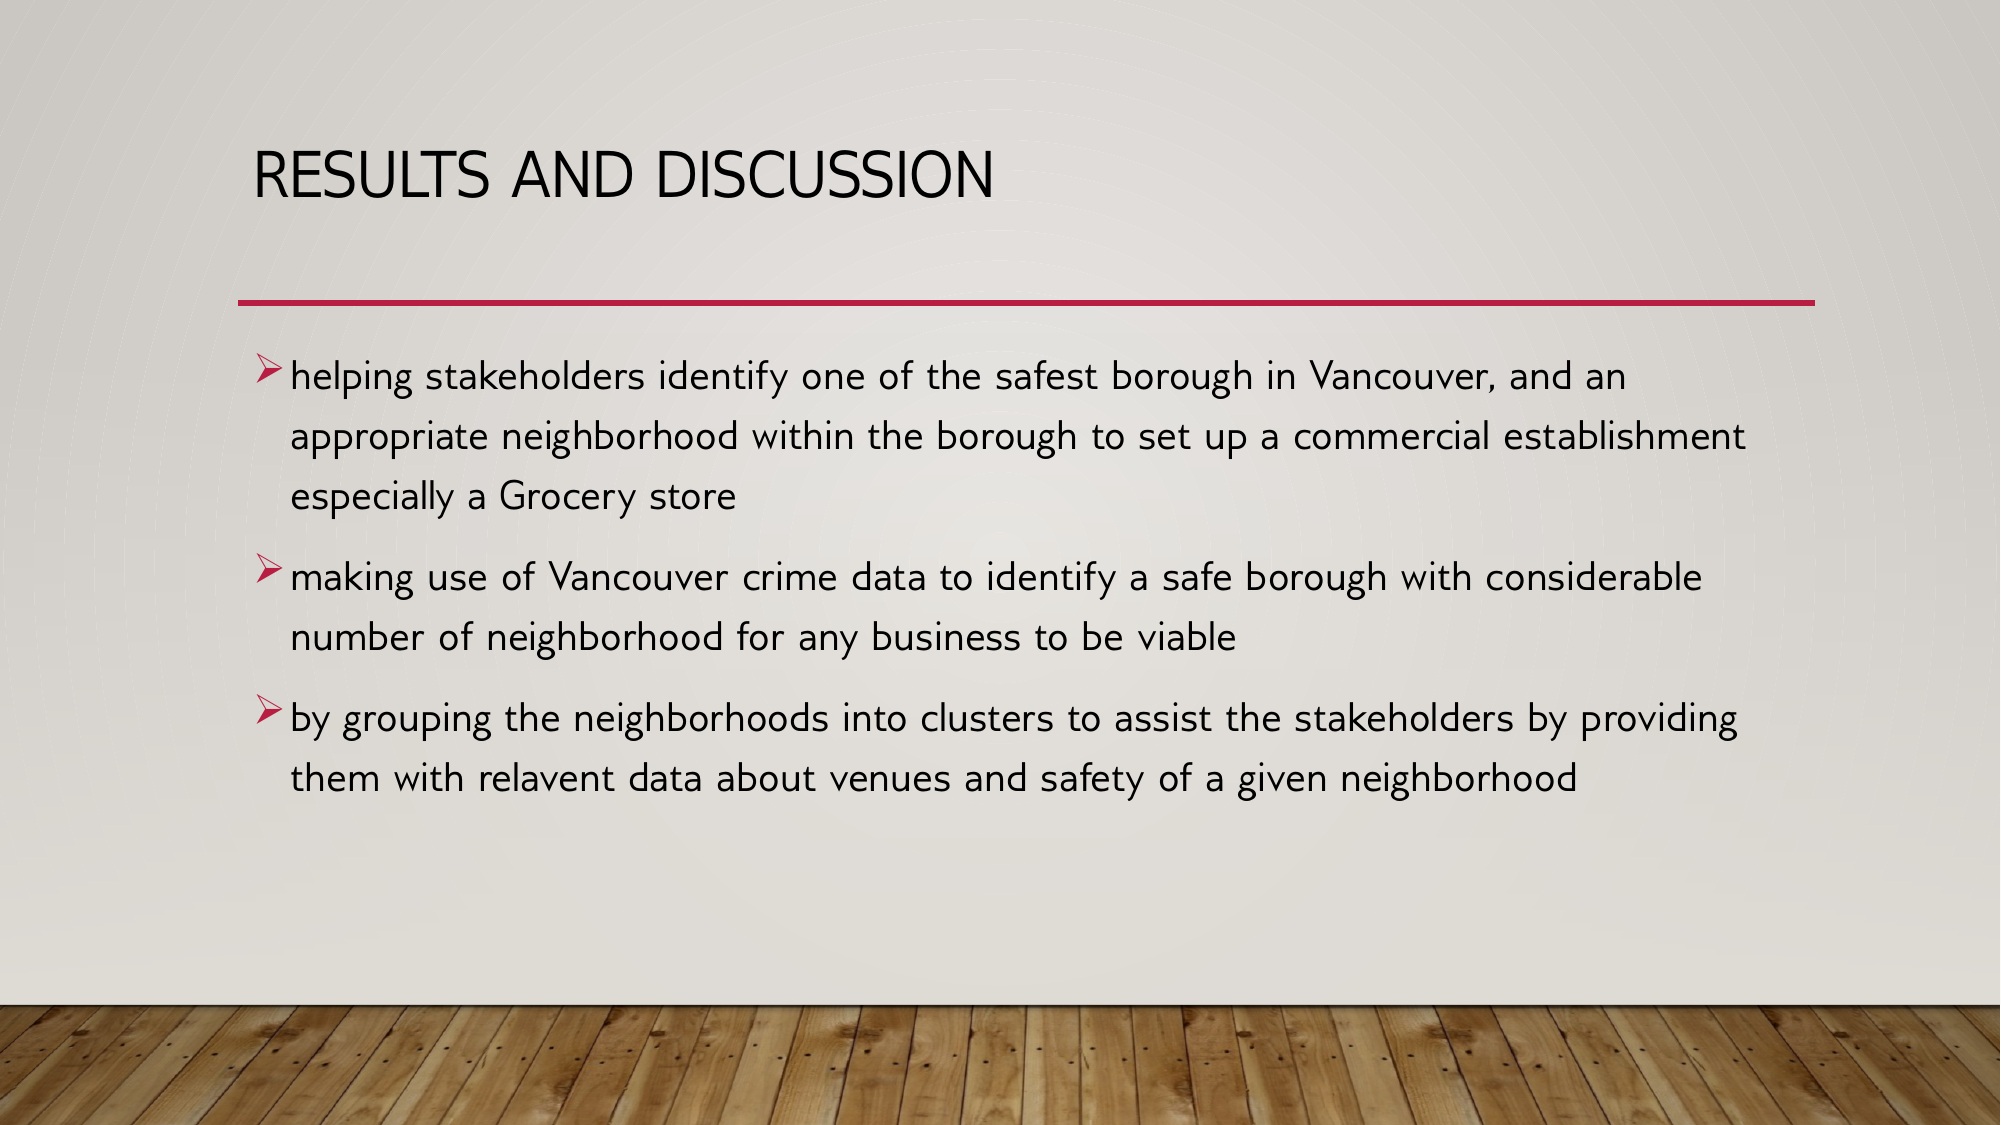

# Results and Discussion
helping stakeholders identify one of the safest borough in Vancouver, and an appropriate neighborhood within the borough to set up a commercial establishment especially a Grocery store
making use of Vancouver crime data to identify a safe borough with considerable number of neighborhood for any business to be viable
by grouping the neighborhoods into clusters to assist the stakeholders by providing them with relavent data about venues and safety of a given neighborhood